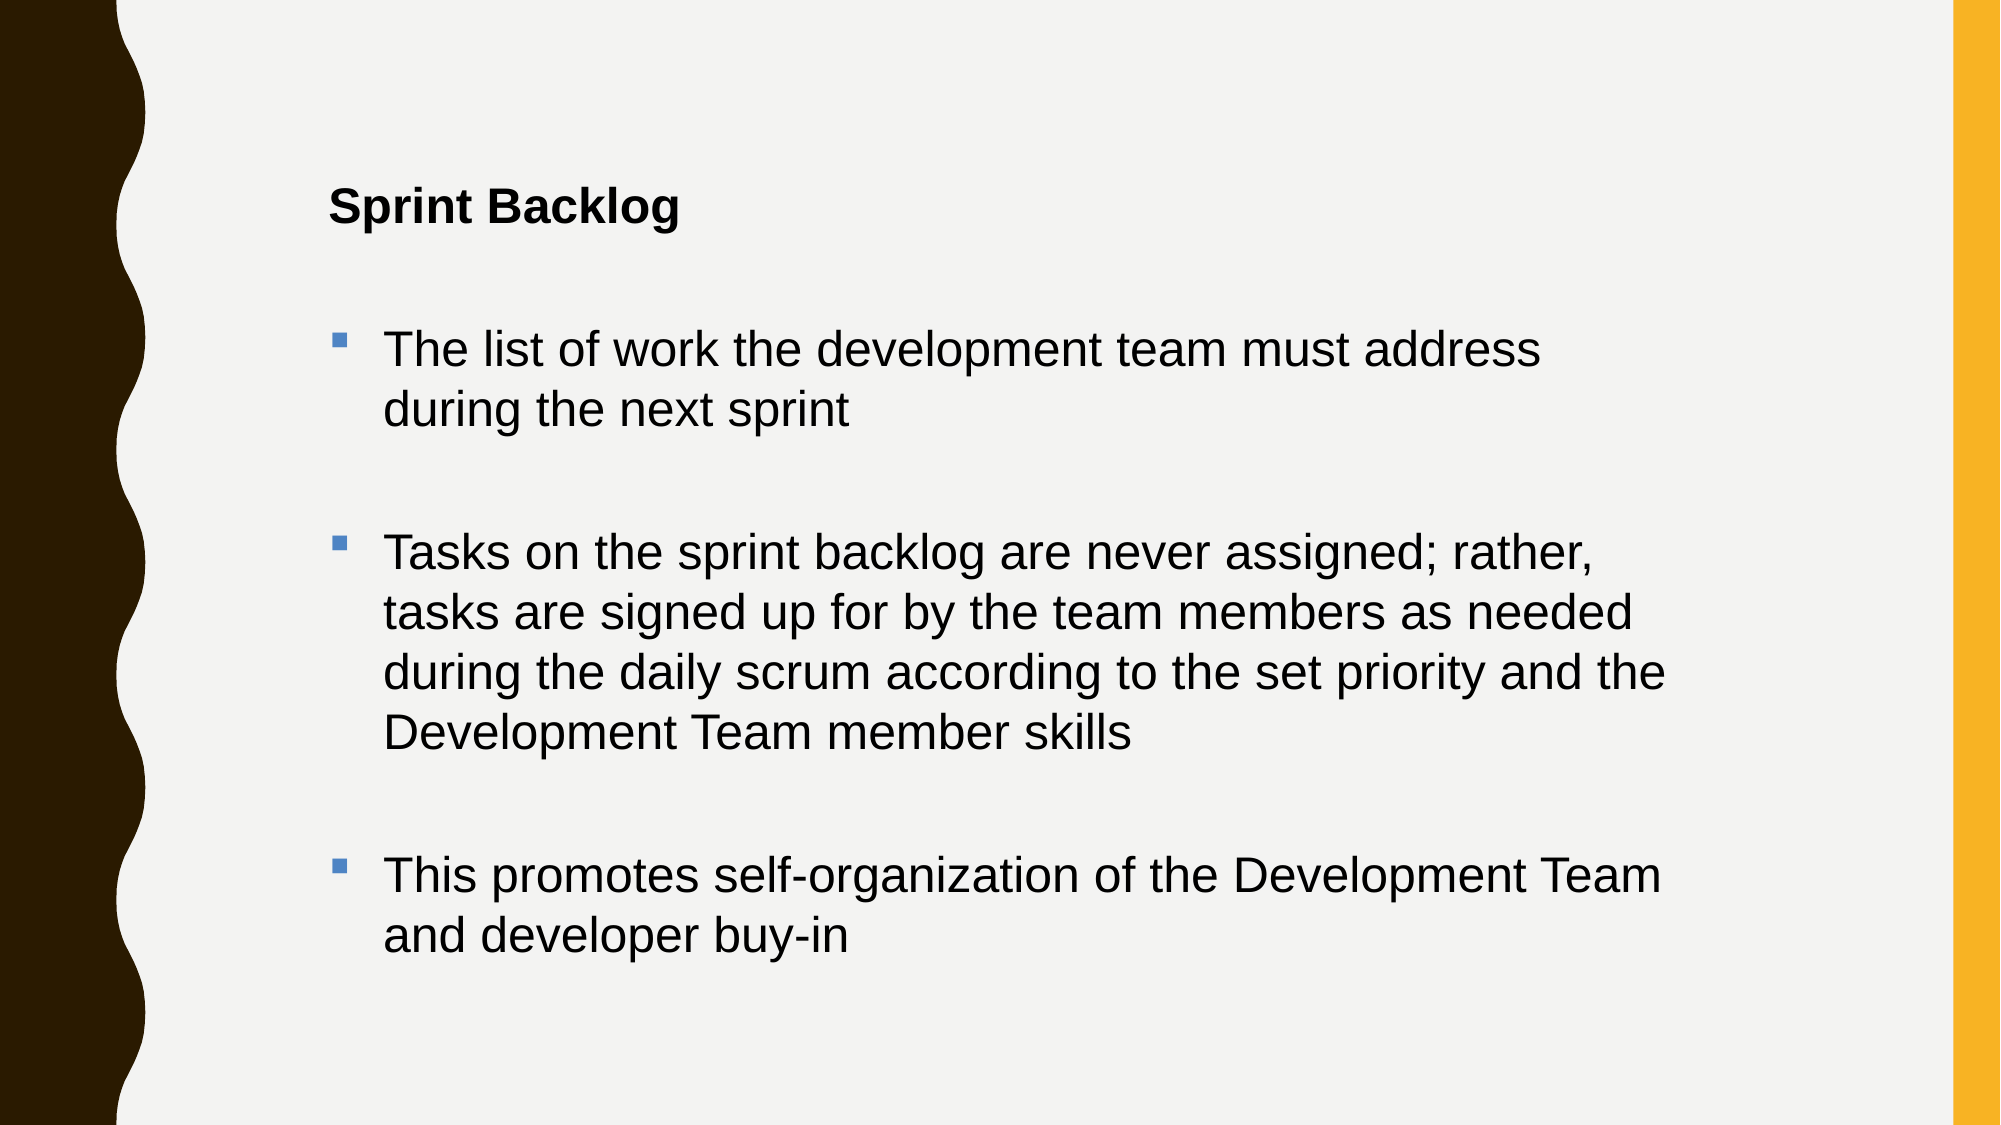

Sprint Backlog

The list of work the development team must address during the next sprint

Tasks on the sprint backlog are never assigned; rather, tasks are signed up for by the team members as needed during the daily scrum according to the set priority and the Development Team member skills

This promotes self-organization of the Development Team and developer buy-in